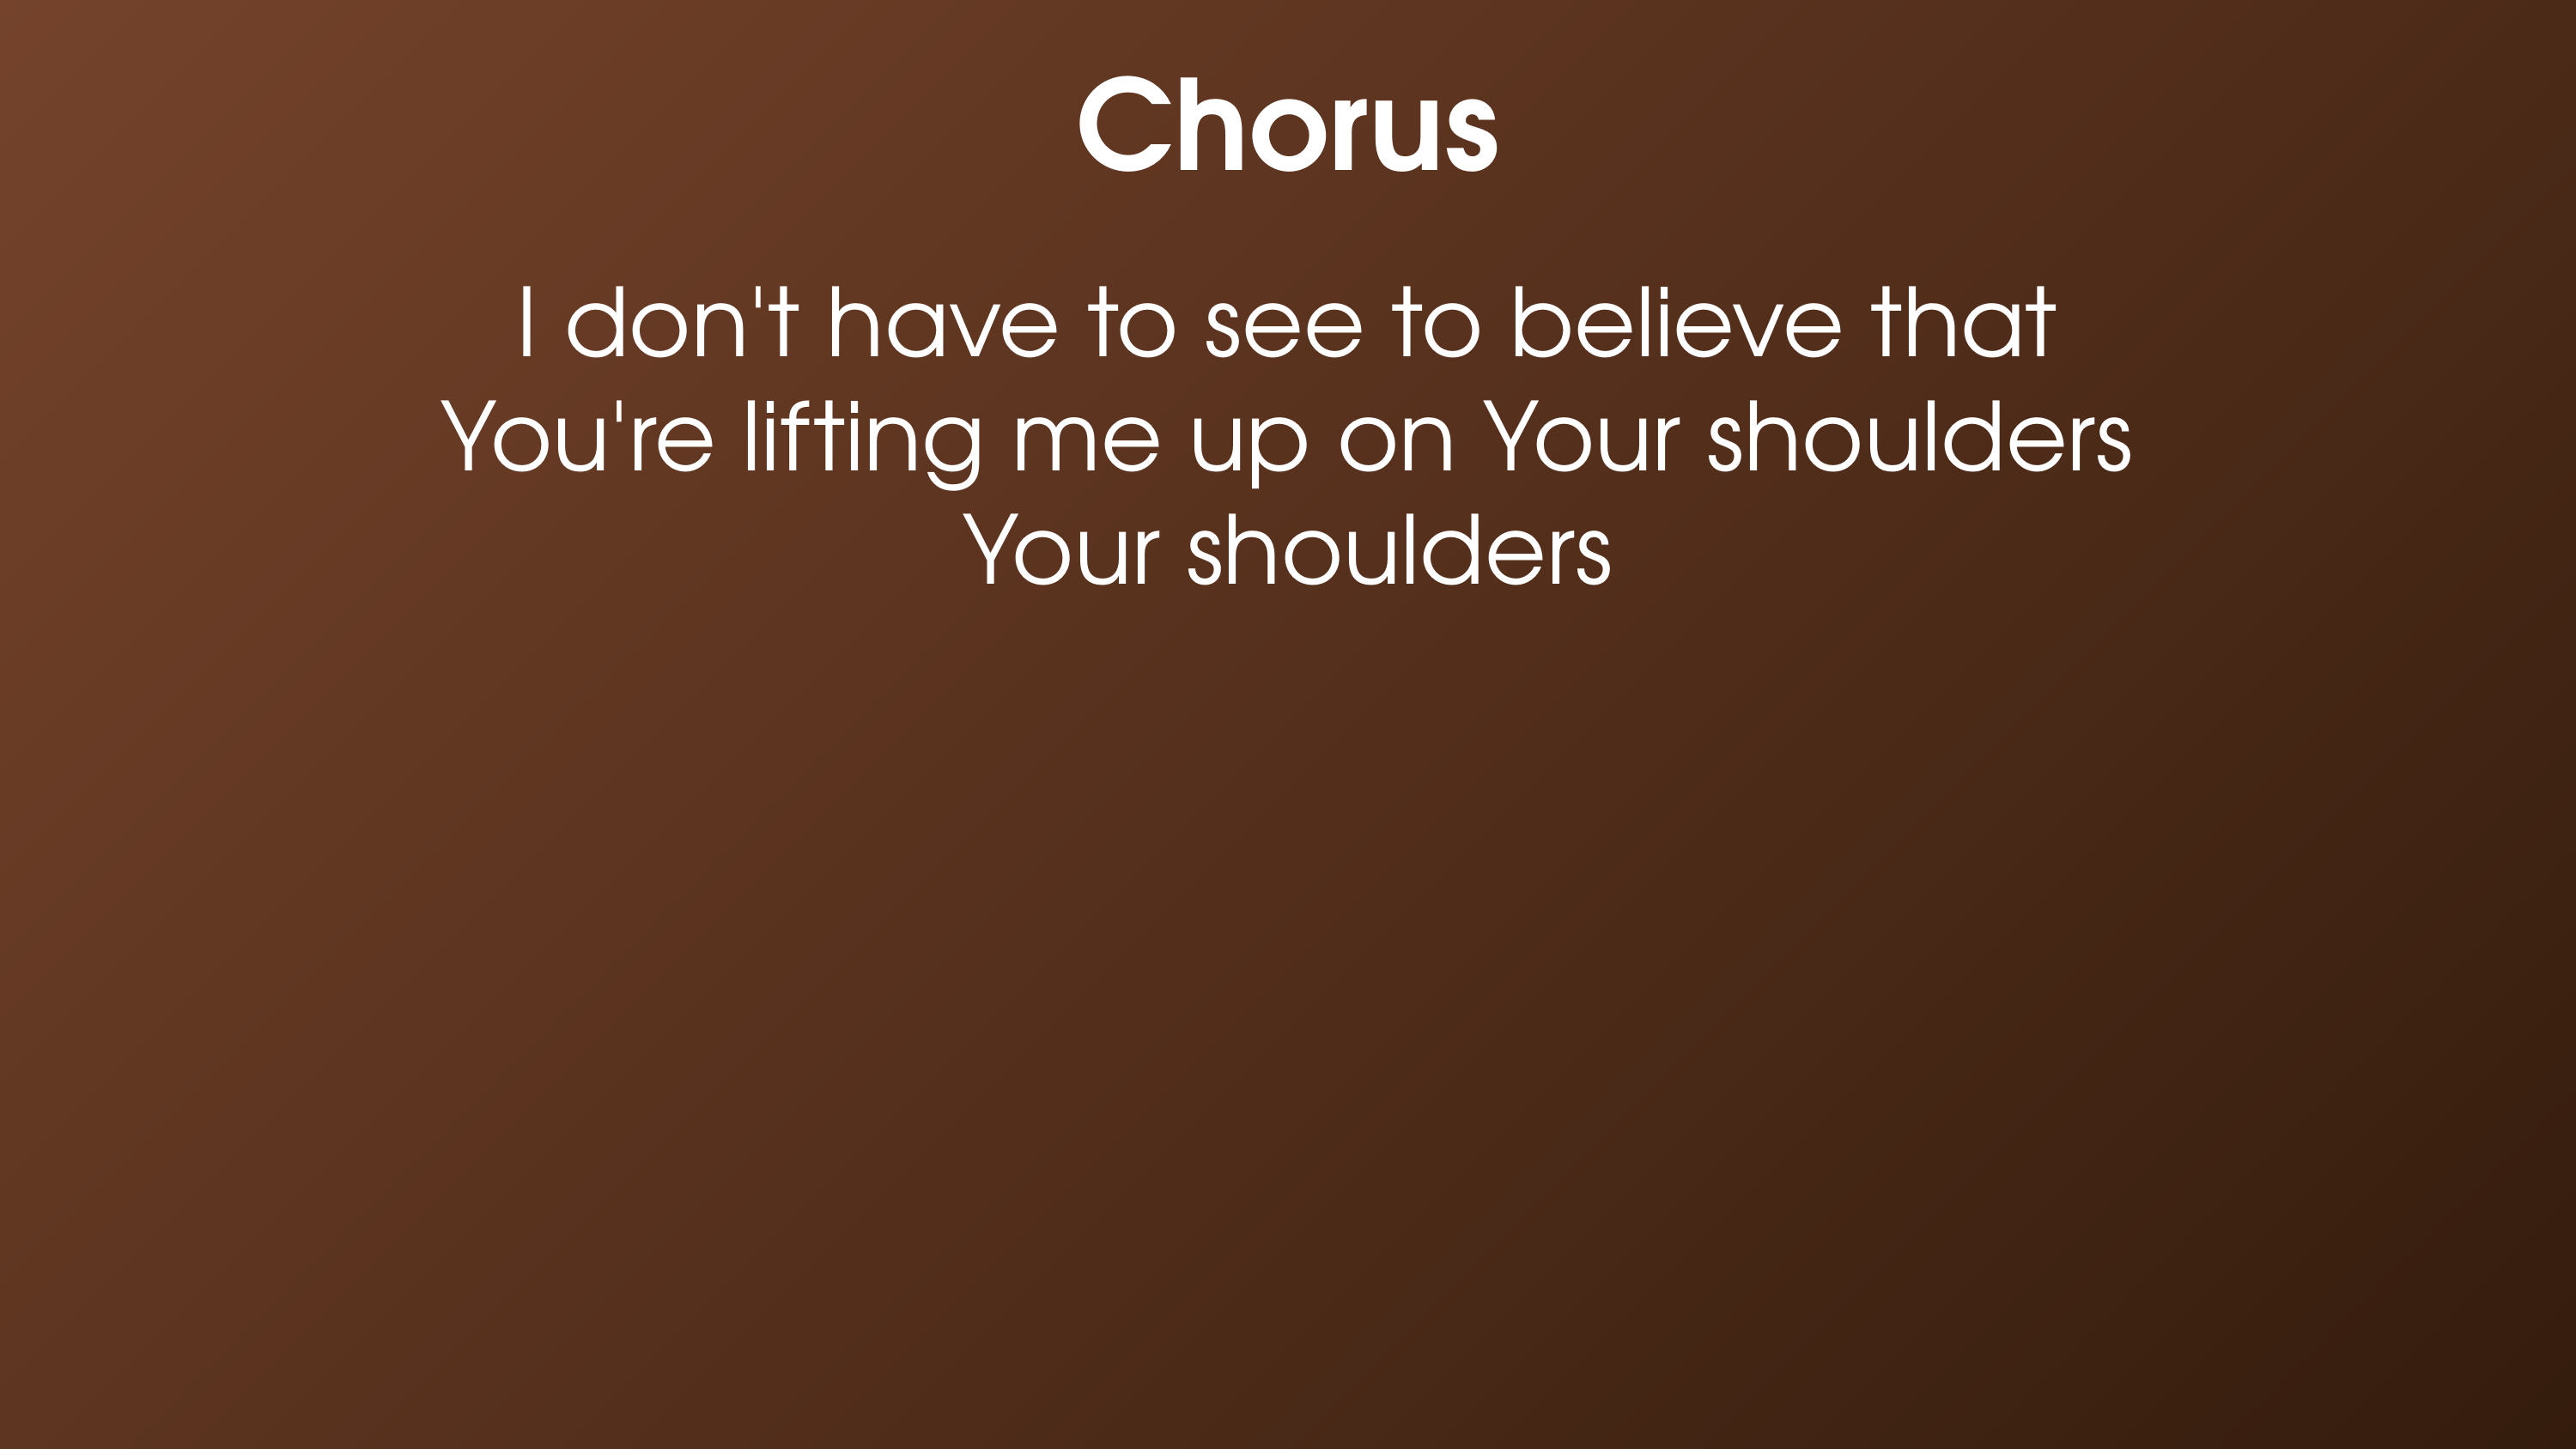

Chorus
I don't have to see to believe that
You're lifting me up on Your shoulders
Your shoulders